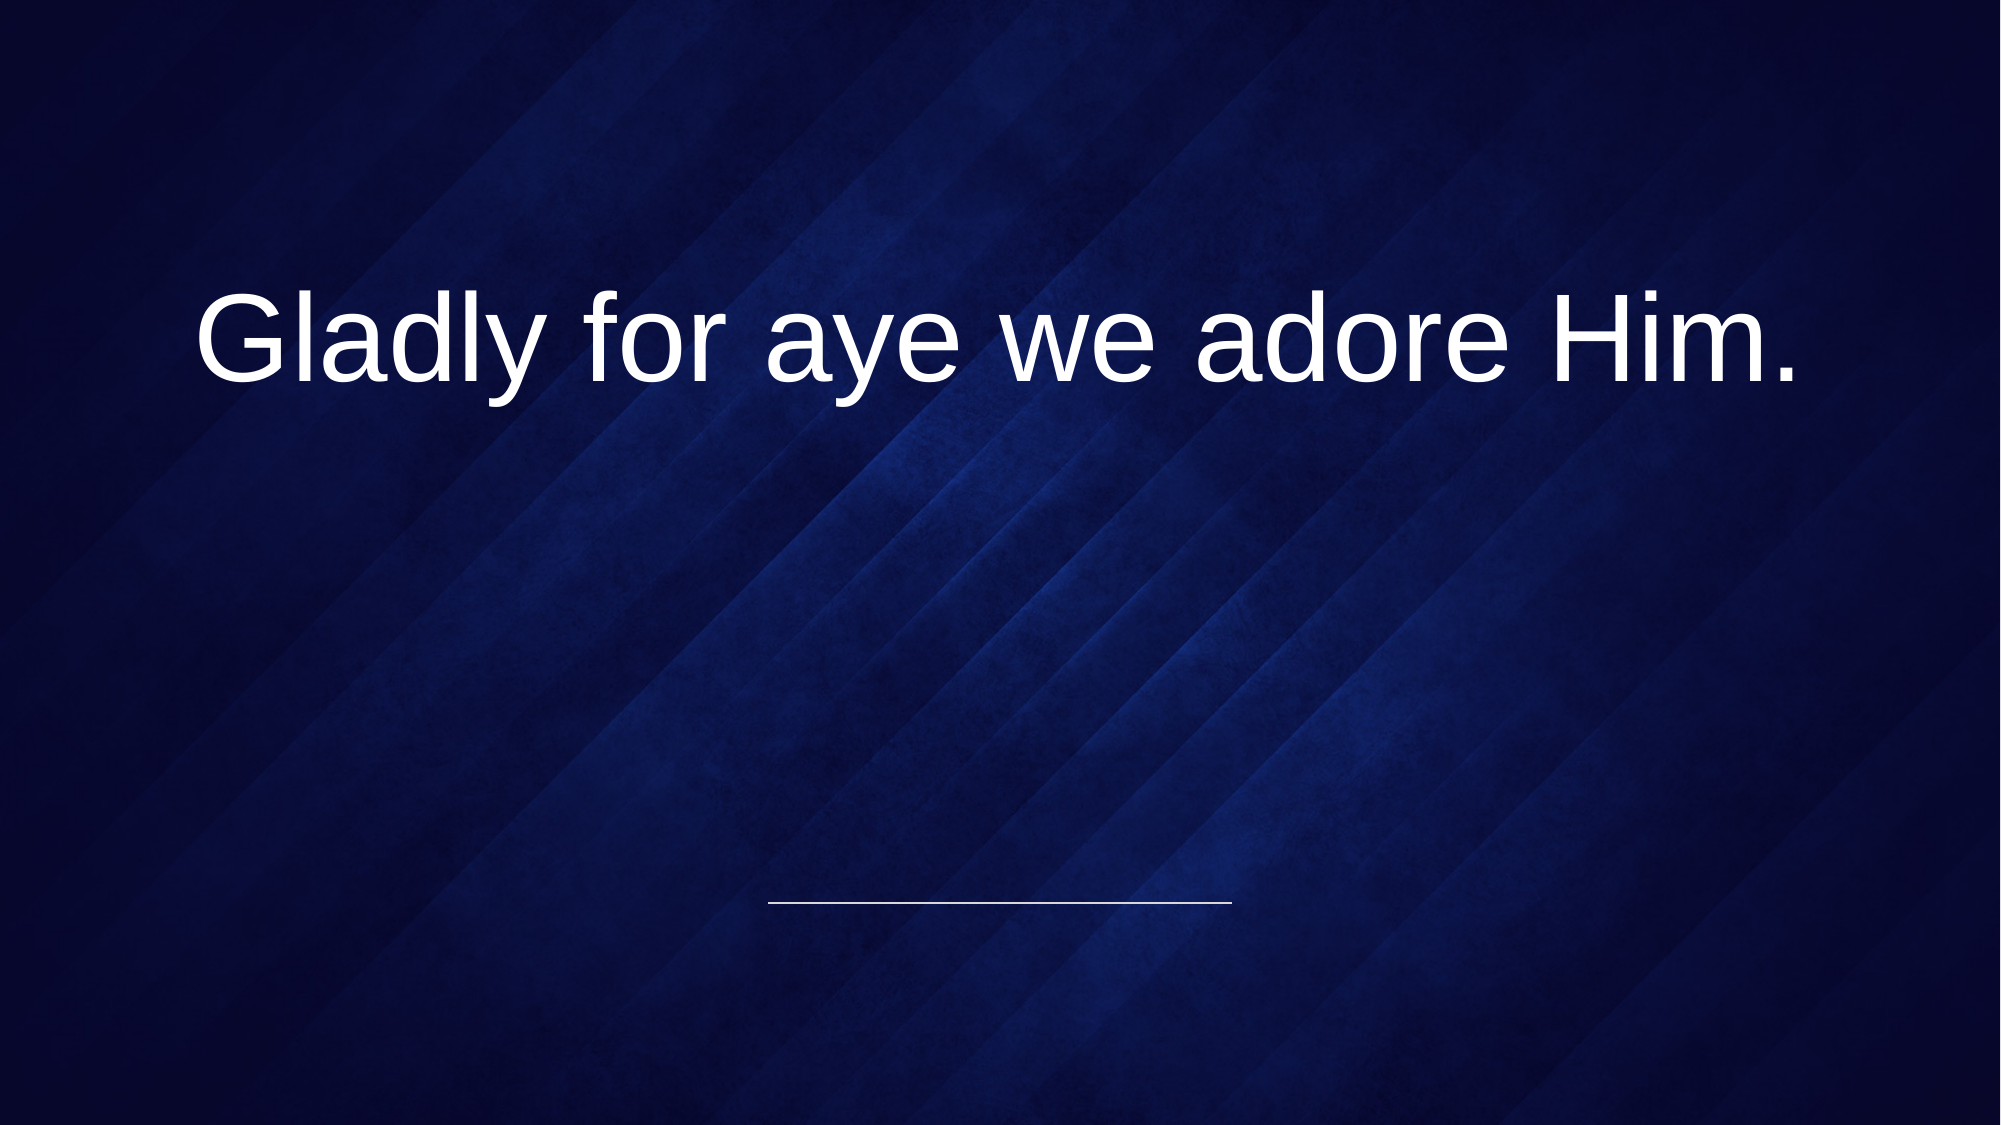

# Gladly for aye we adore Him.